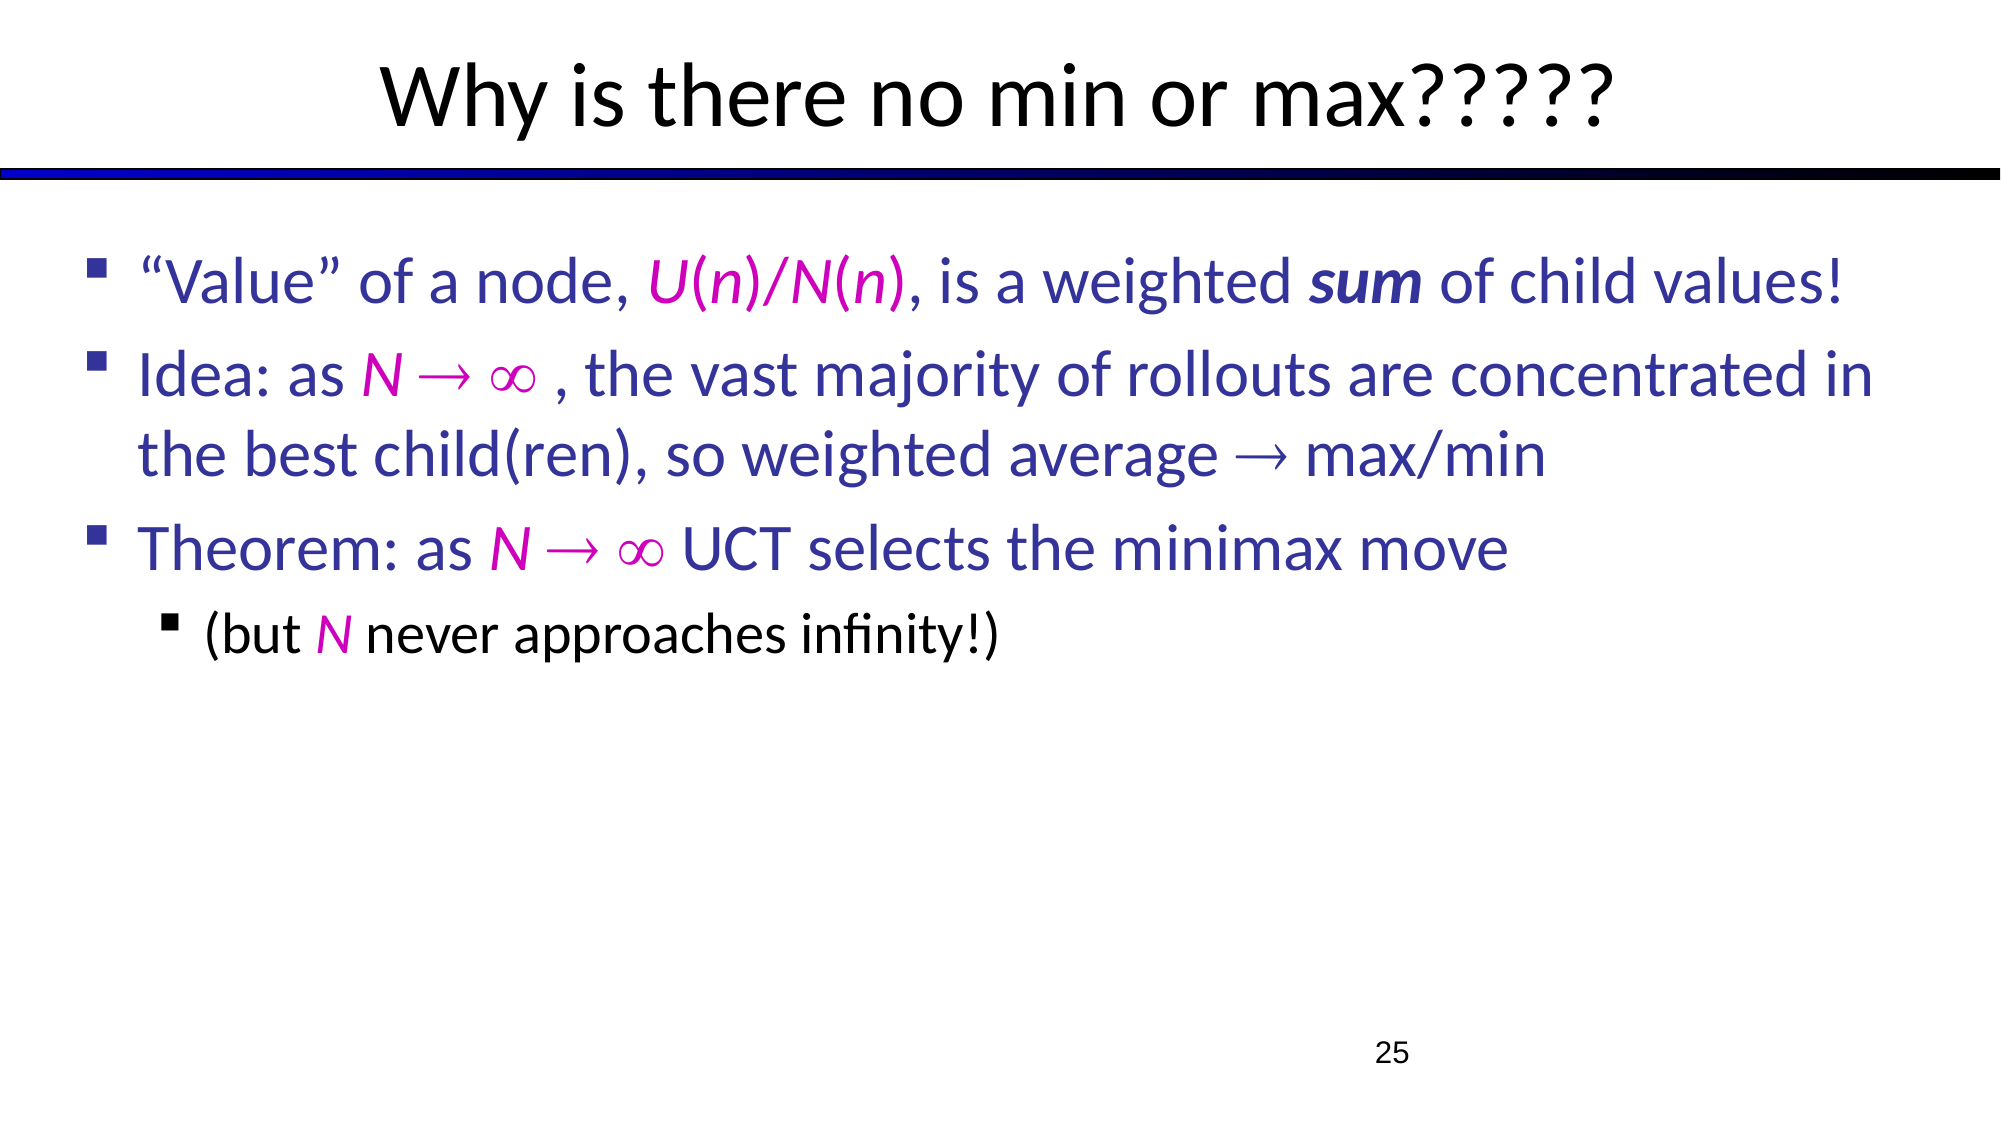

# Why is there no min or max?????
“Value” of a node, U(n)/N(n), is a weighted sum of child values!
Idea: as N → ∞ , the vast majority of rollouts are concentrated in the best child(ren), so weighted average → max/min
Theorem: as N → ∞ UCT selects the minimax move
(but N never approaches infinity!)
25